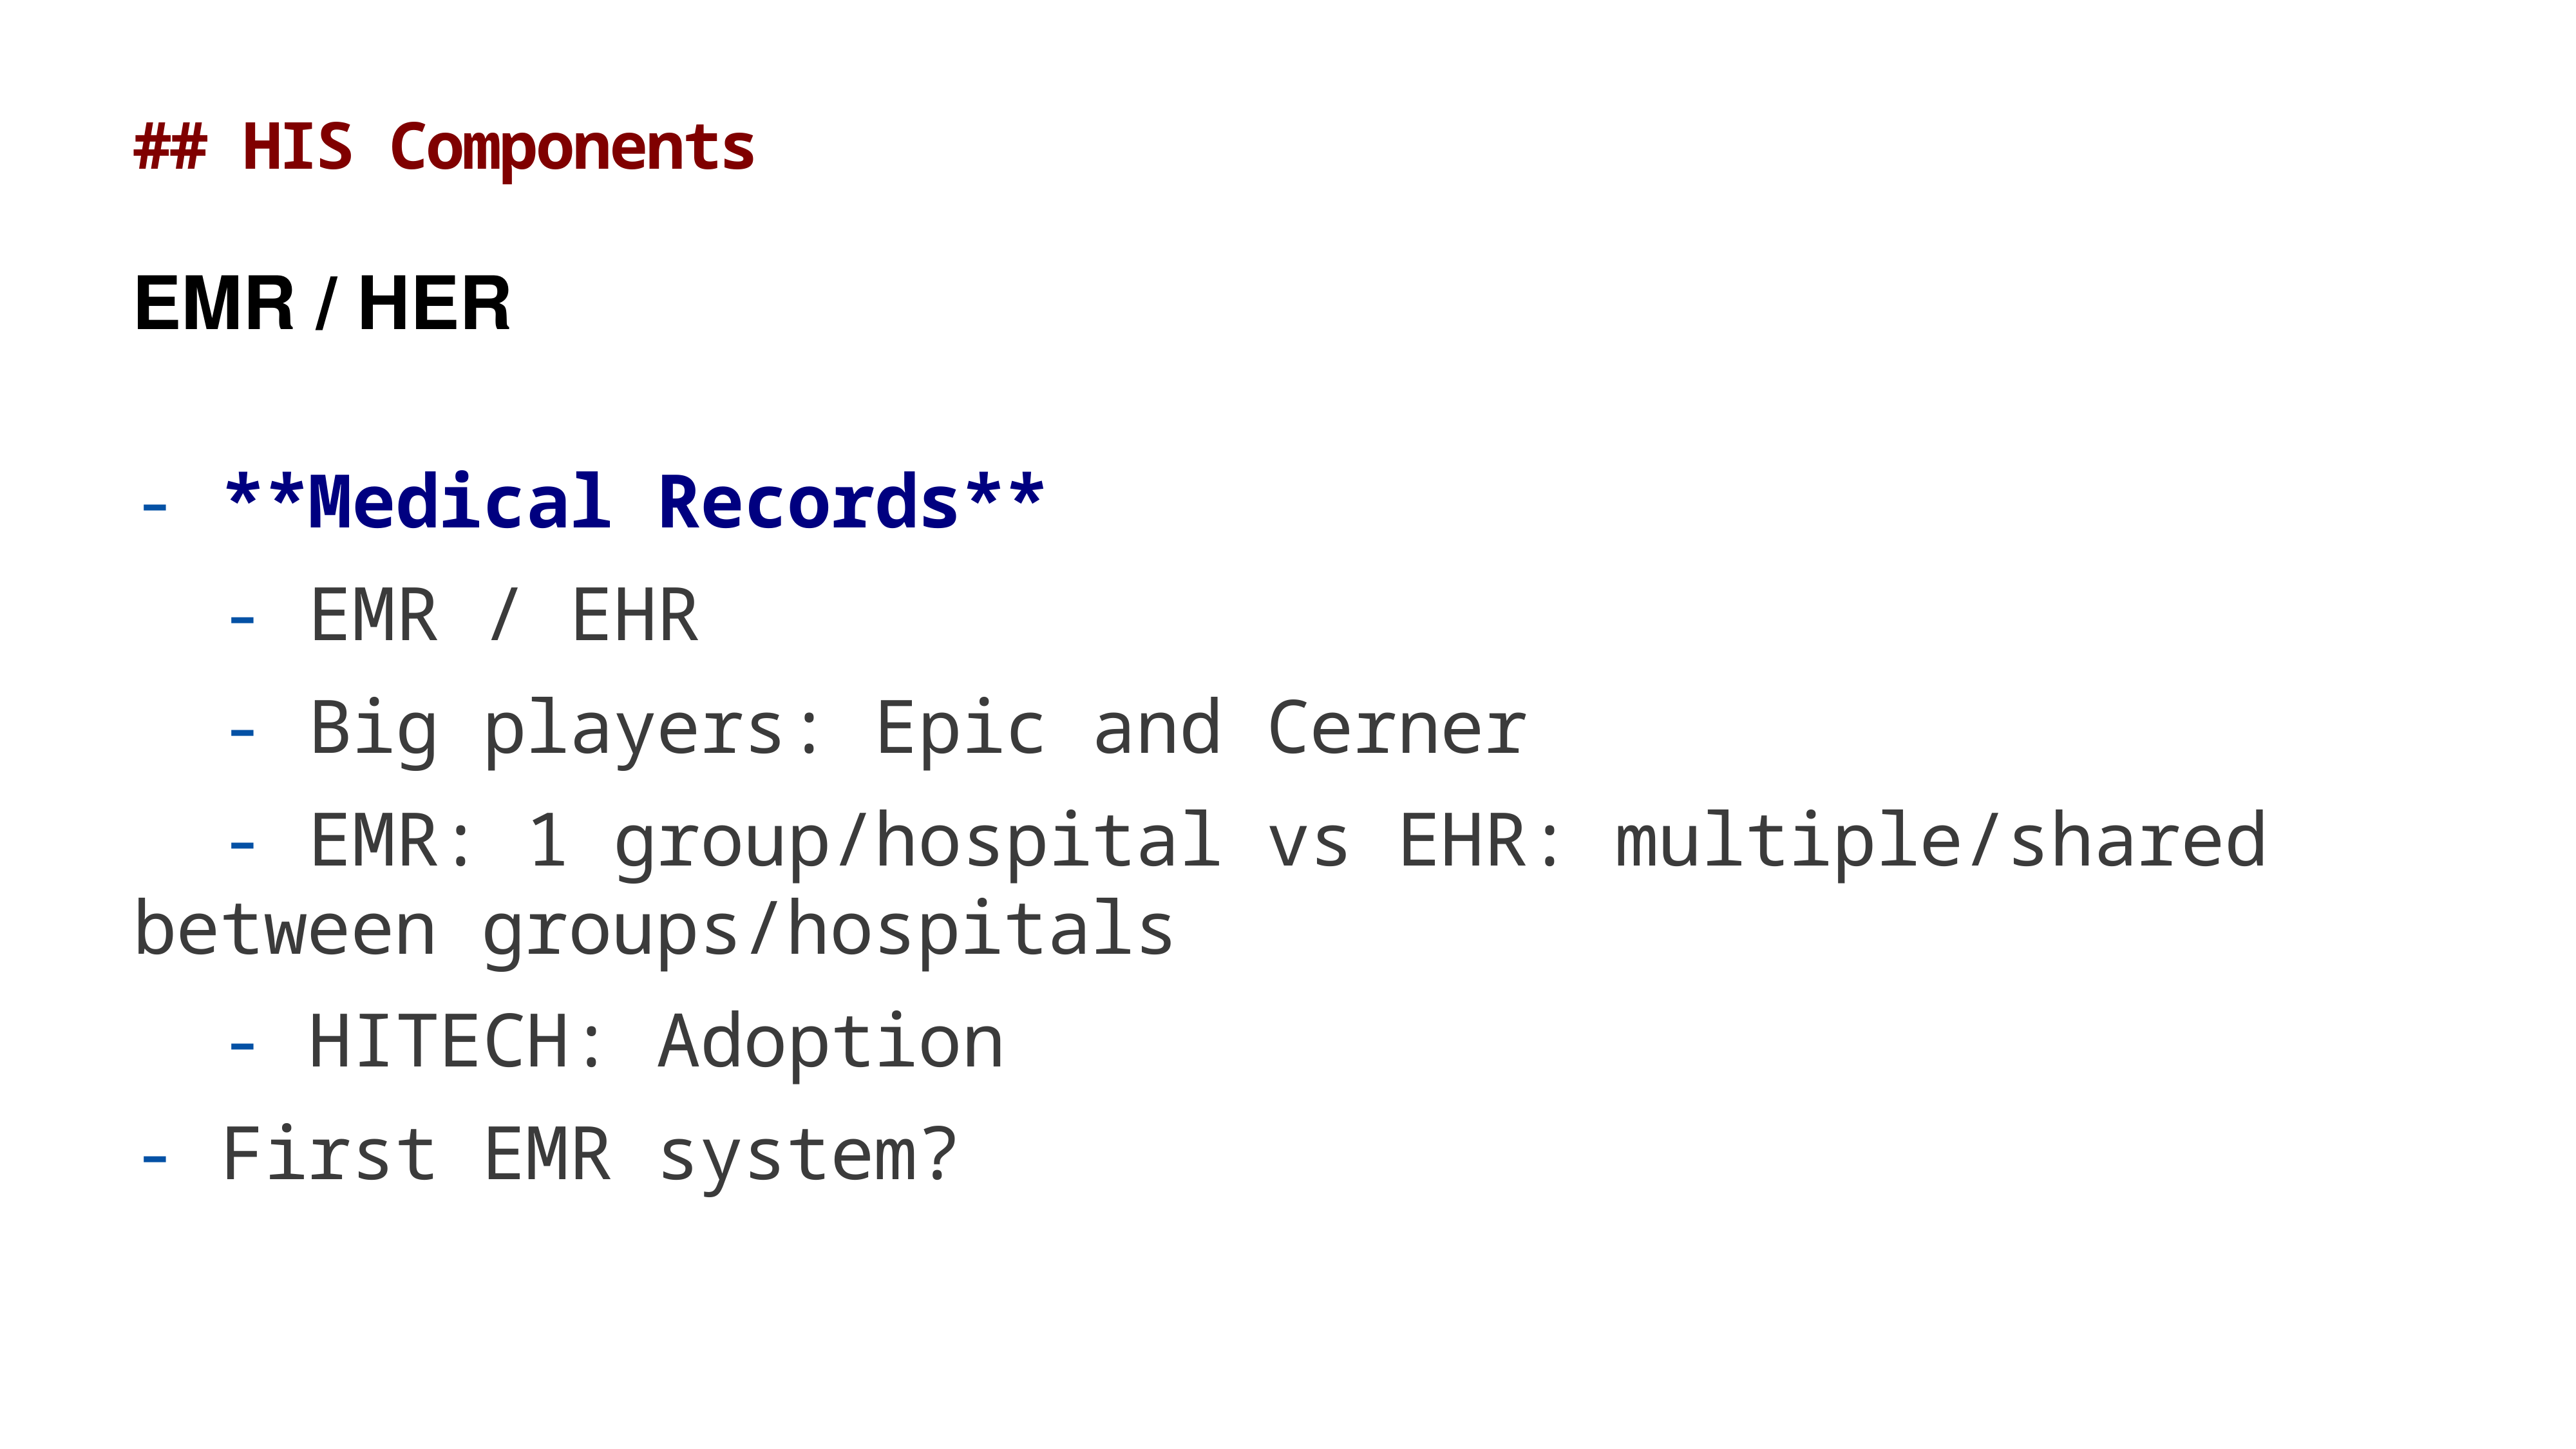

# ## HIS Components
EMR / HER
- **Medical Records**
  - EMR / EHR
  - Big players: Epic and Cerner
  - EMR: 1 group/hospital vs EHR: multiple/shared between groups/hospitals
  - HITECH: Adoption
- First EMR system?